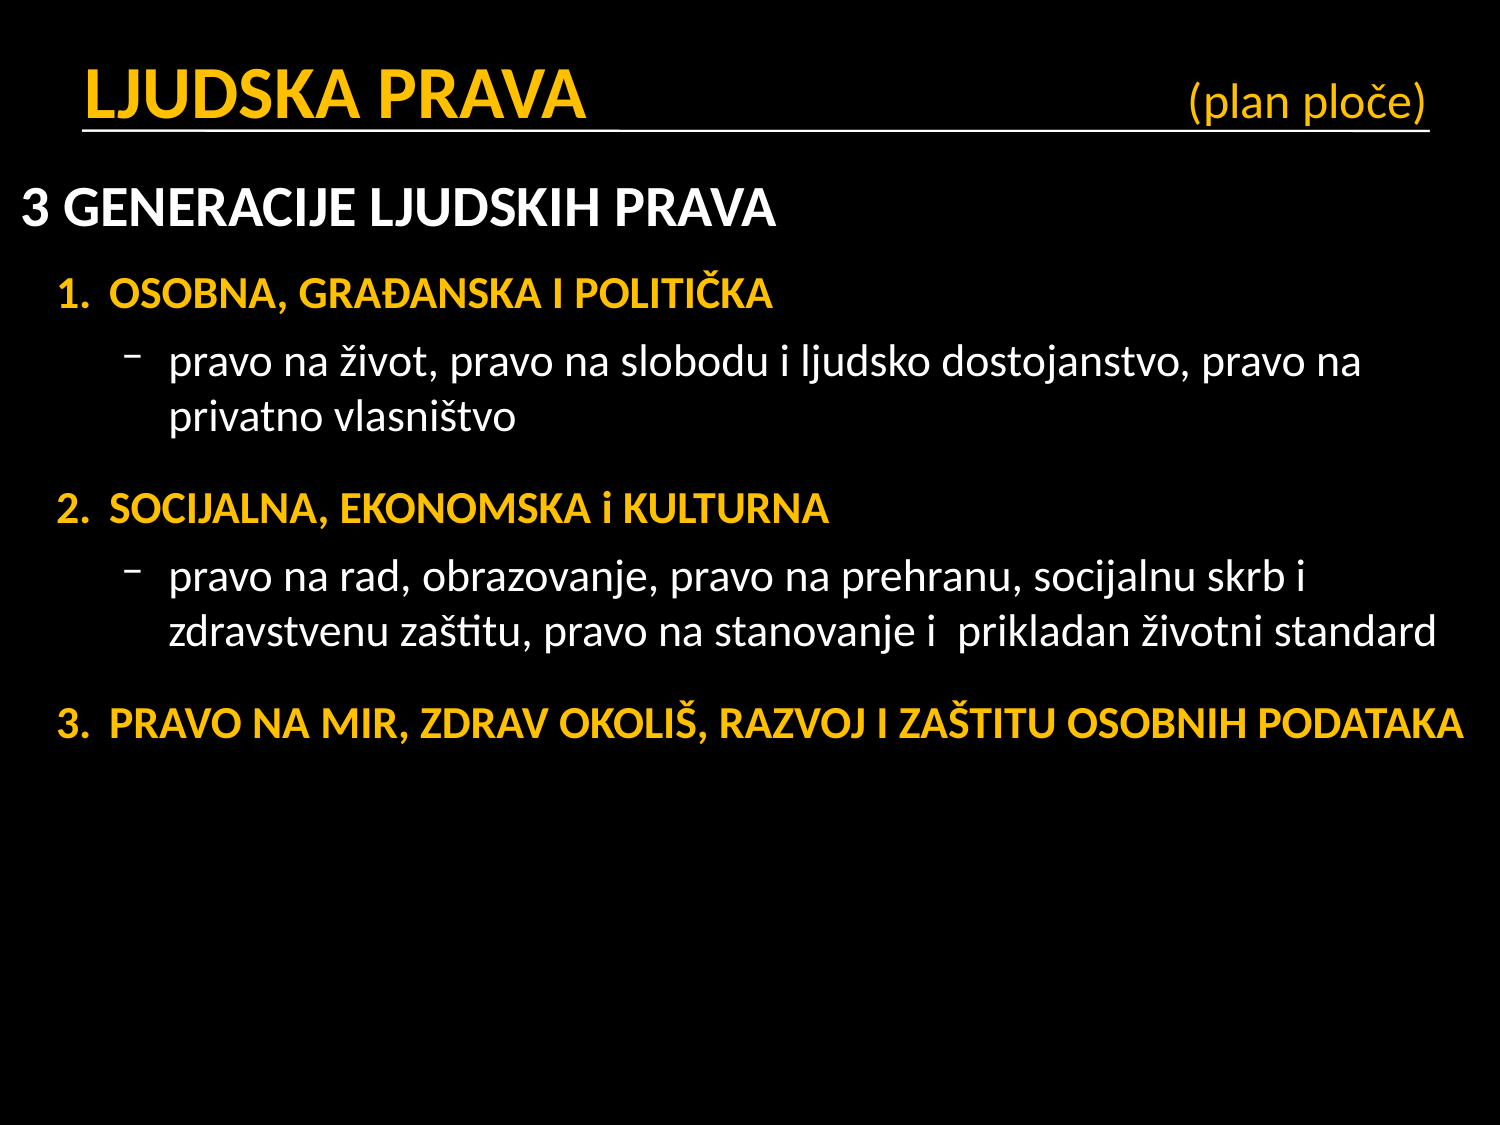

LJUDSKA PRAVA  					  (plan ploče)
3 GENERACIJE LJUDSKIH PRAVA
OSOBNA, GRAĐANSKA I POLITIČKA
pravo na život, pravo na slobodu i ljudsko dostojanstvo, pravo na privatno vlasništvo
SOCIJALNA, EKONOMSKA i KULTURNA
pravo na rad, obrazovanje, pravo na prehranu, socijalnu skrb i zdravstvenu zaštitu, pravo na stanovanje i  prikladan životni standard
PRAVO NA MIR, ZDRAV OKOLIŠ, RAZVOJ I ZAŠTITU OSOBNIH PODATAKA